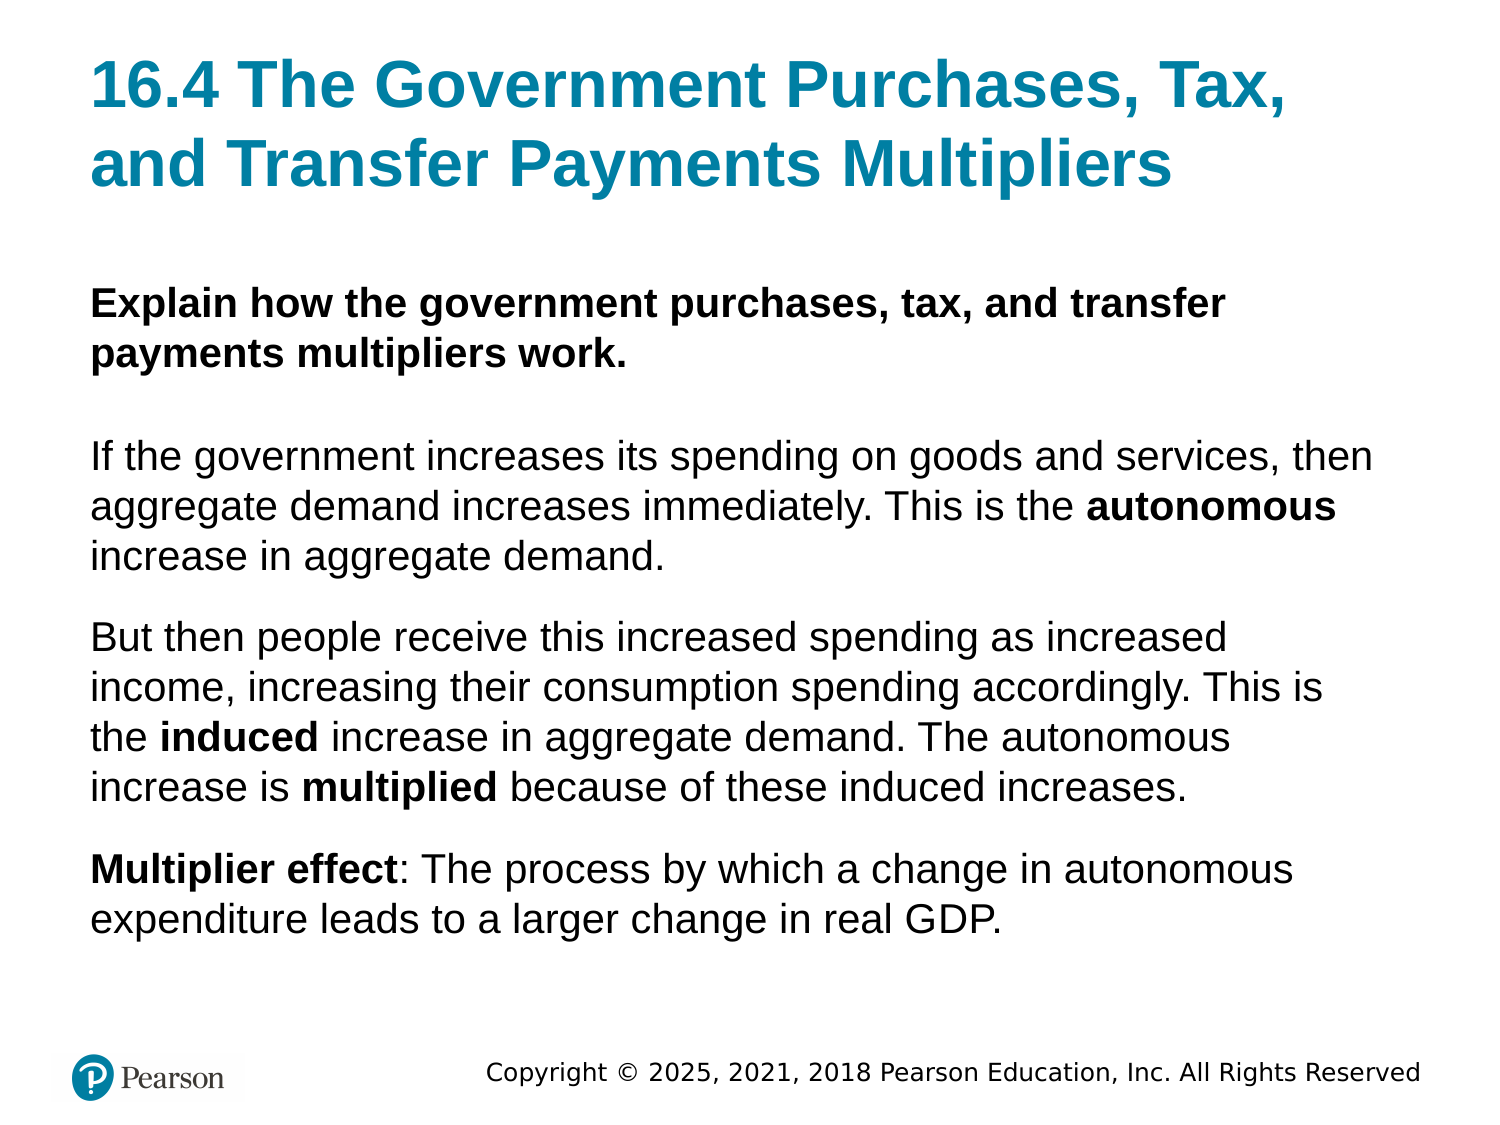

# 16.4 The Government Purchases, Tax, and Transfer Payments Multipliers
Explain how the government purchases, tax, and transfer payments multipliers work.
If the government increases its spending on goods and services, then aggregate demand increases immediately. This is the autonomous increase in aggregate demand.
But then people receive this increased spending as increased income, increasing their consumption spending accordingly. This is the induced increase in aggregate demand. The autonomous increase is multiplied because of these induced increases.
Multiplier effect: The process by which a change in autonomous expenditure leads to a larger change in real G D P.